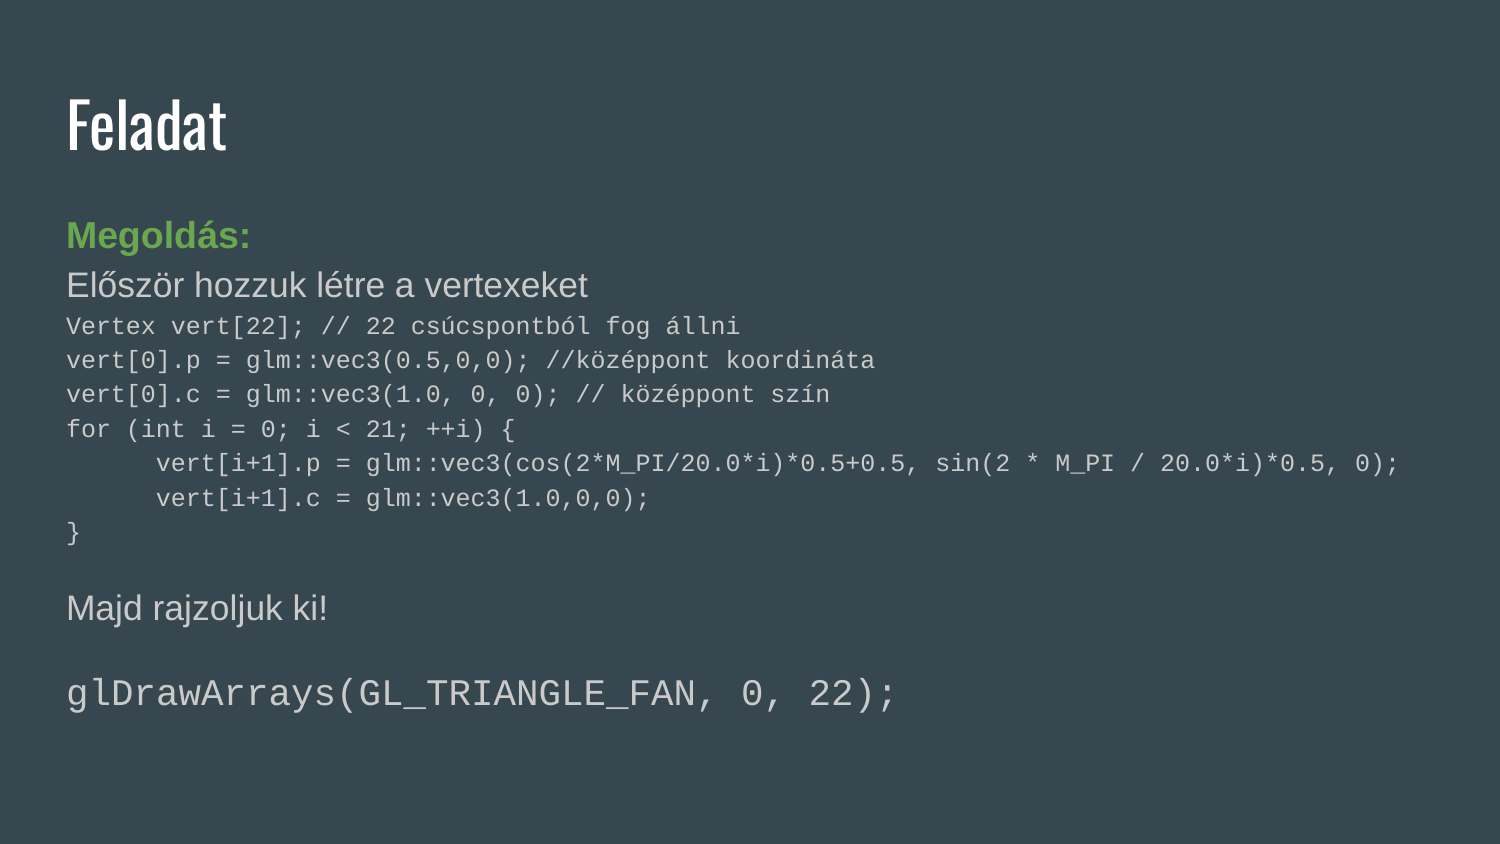

# Feladat
Megoldás:
Először hozzuk létre a vertexeket
Vertex vert[22]; // 22 csúcspontból fog állni
vert[0].p = glm::vec3(0.5,0,0); //középpont koordináta
vert[0].c = glm::vec3(1.0, 0, 0); // középpont szín
for (int i = 0; i < 21; ++i) {
      vert[i+1].p = glm::vec3(cos(2*M_PI/20.0*i)*0.5+0.5, sin(2 * M_PI / 20.0*i)*0.5, 0);
      vert[i+1].c = glm::vec3(1.0,0,0);
}
Majd rajzoljuk ki!
glDrawArrays(GL_TRIANGLE_FAN, 0, 22);